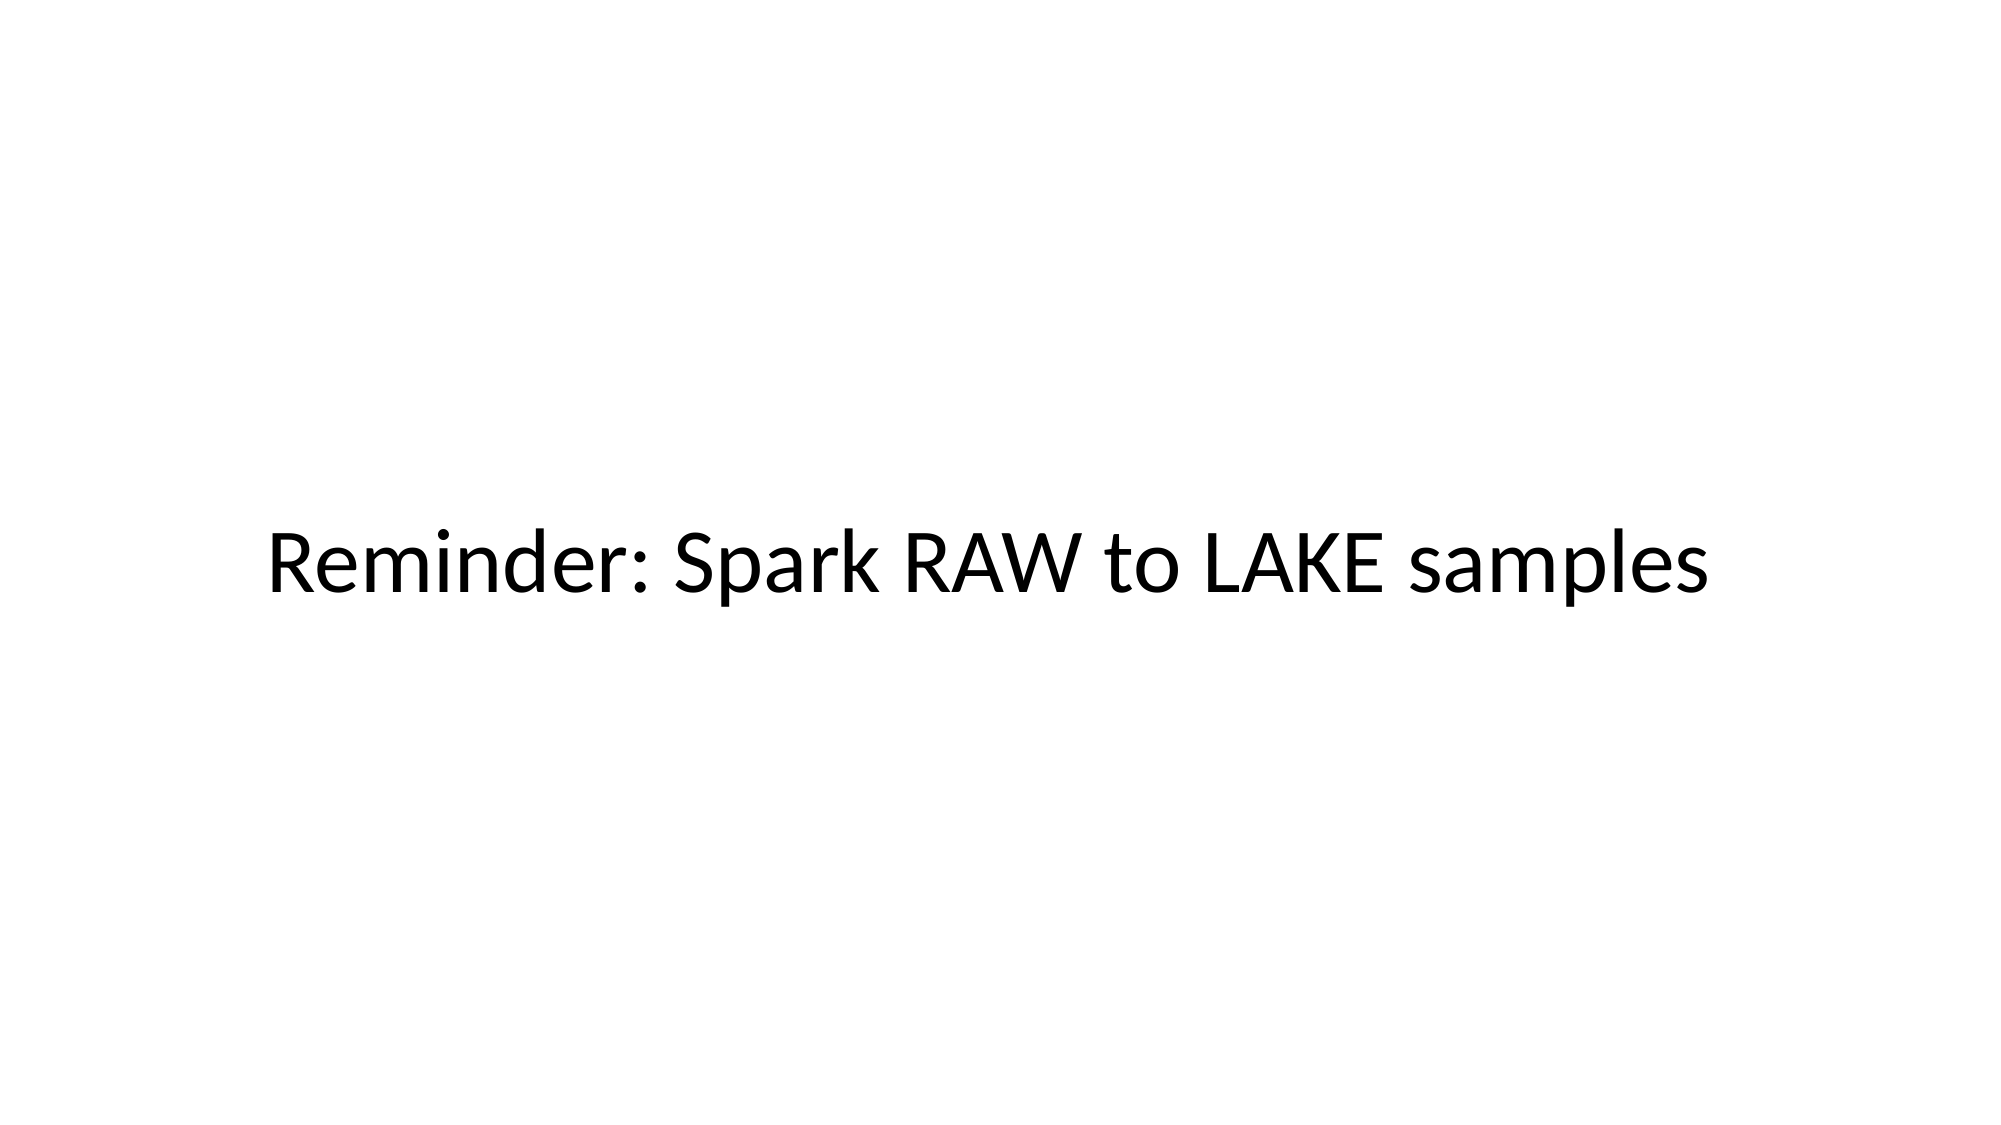

# Reminder: Spark RAW to LAKE samples